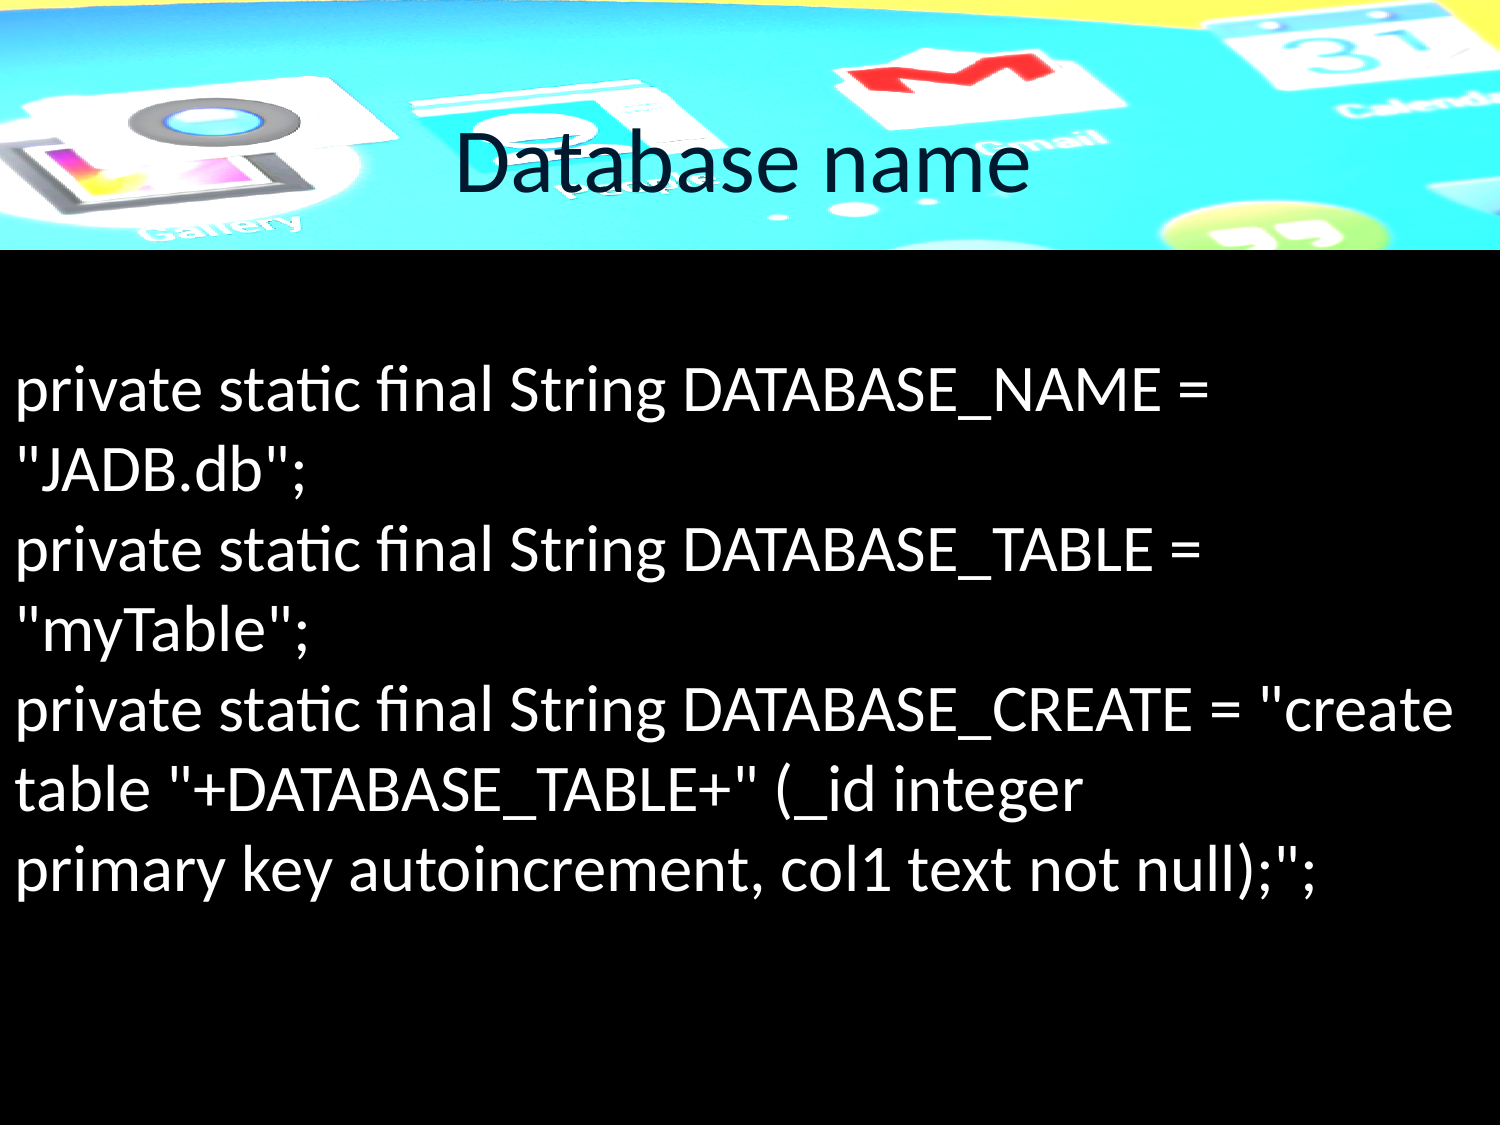

# Database name

private static final String DATABASE_NAME = "JADB.db";
private static final String DATABASE_TABLE = "myTable";
private static final String DATABASE_CREATE = "create table "+DATABASE_TABLE+" (_id integer
primary key autoincrement, col1 text not null);";